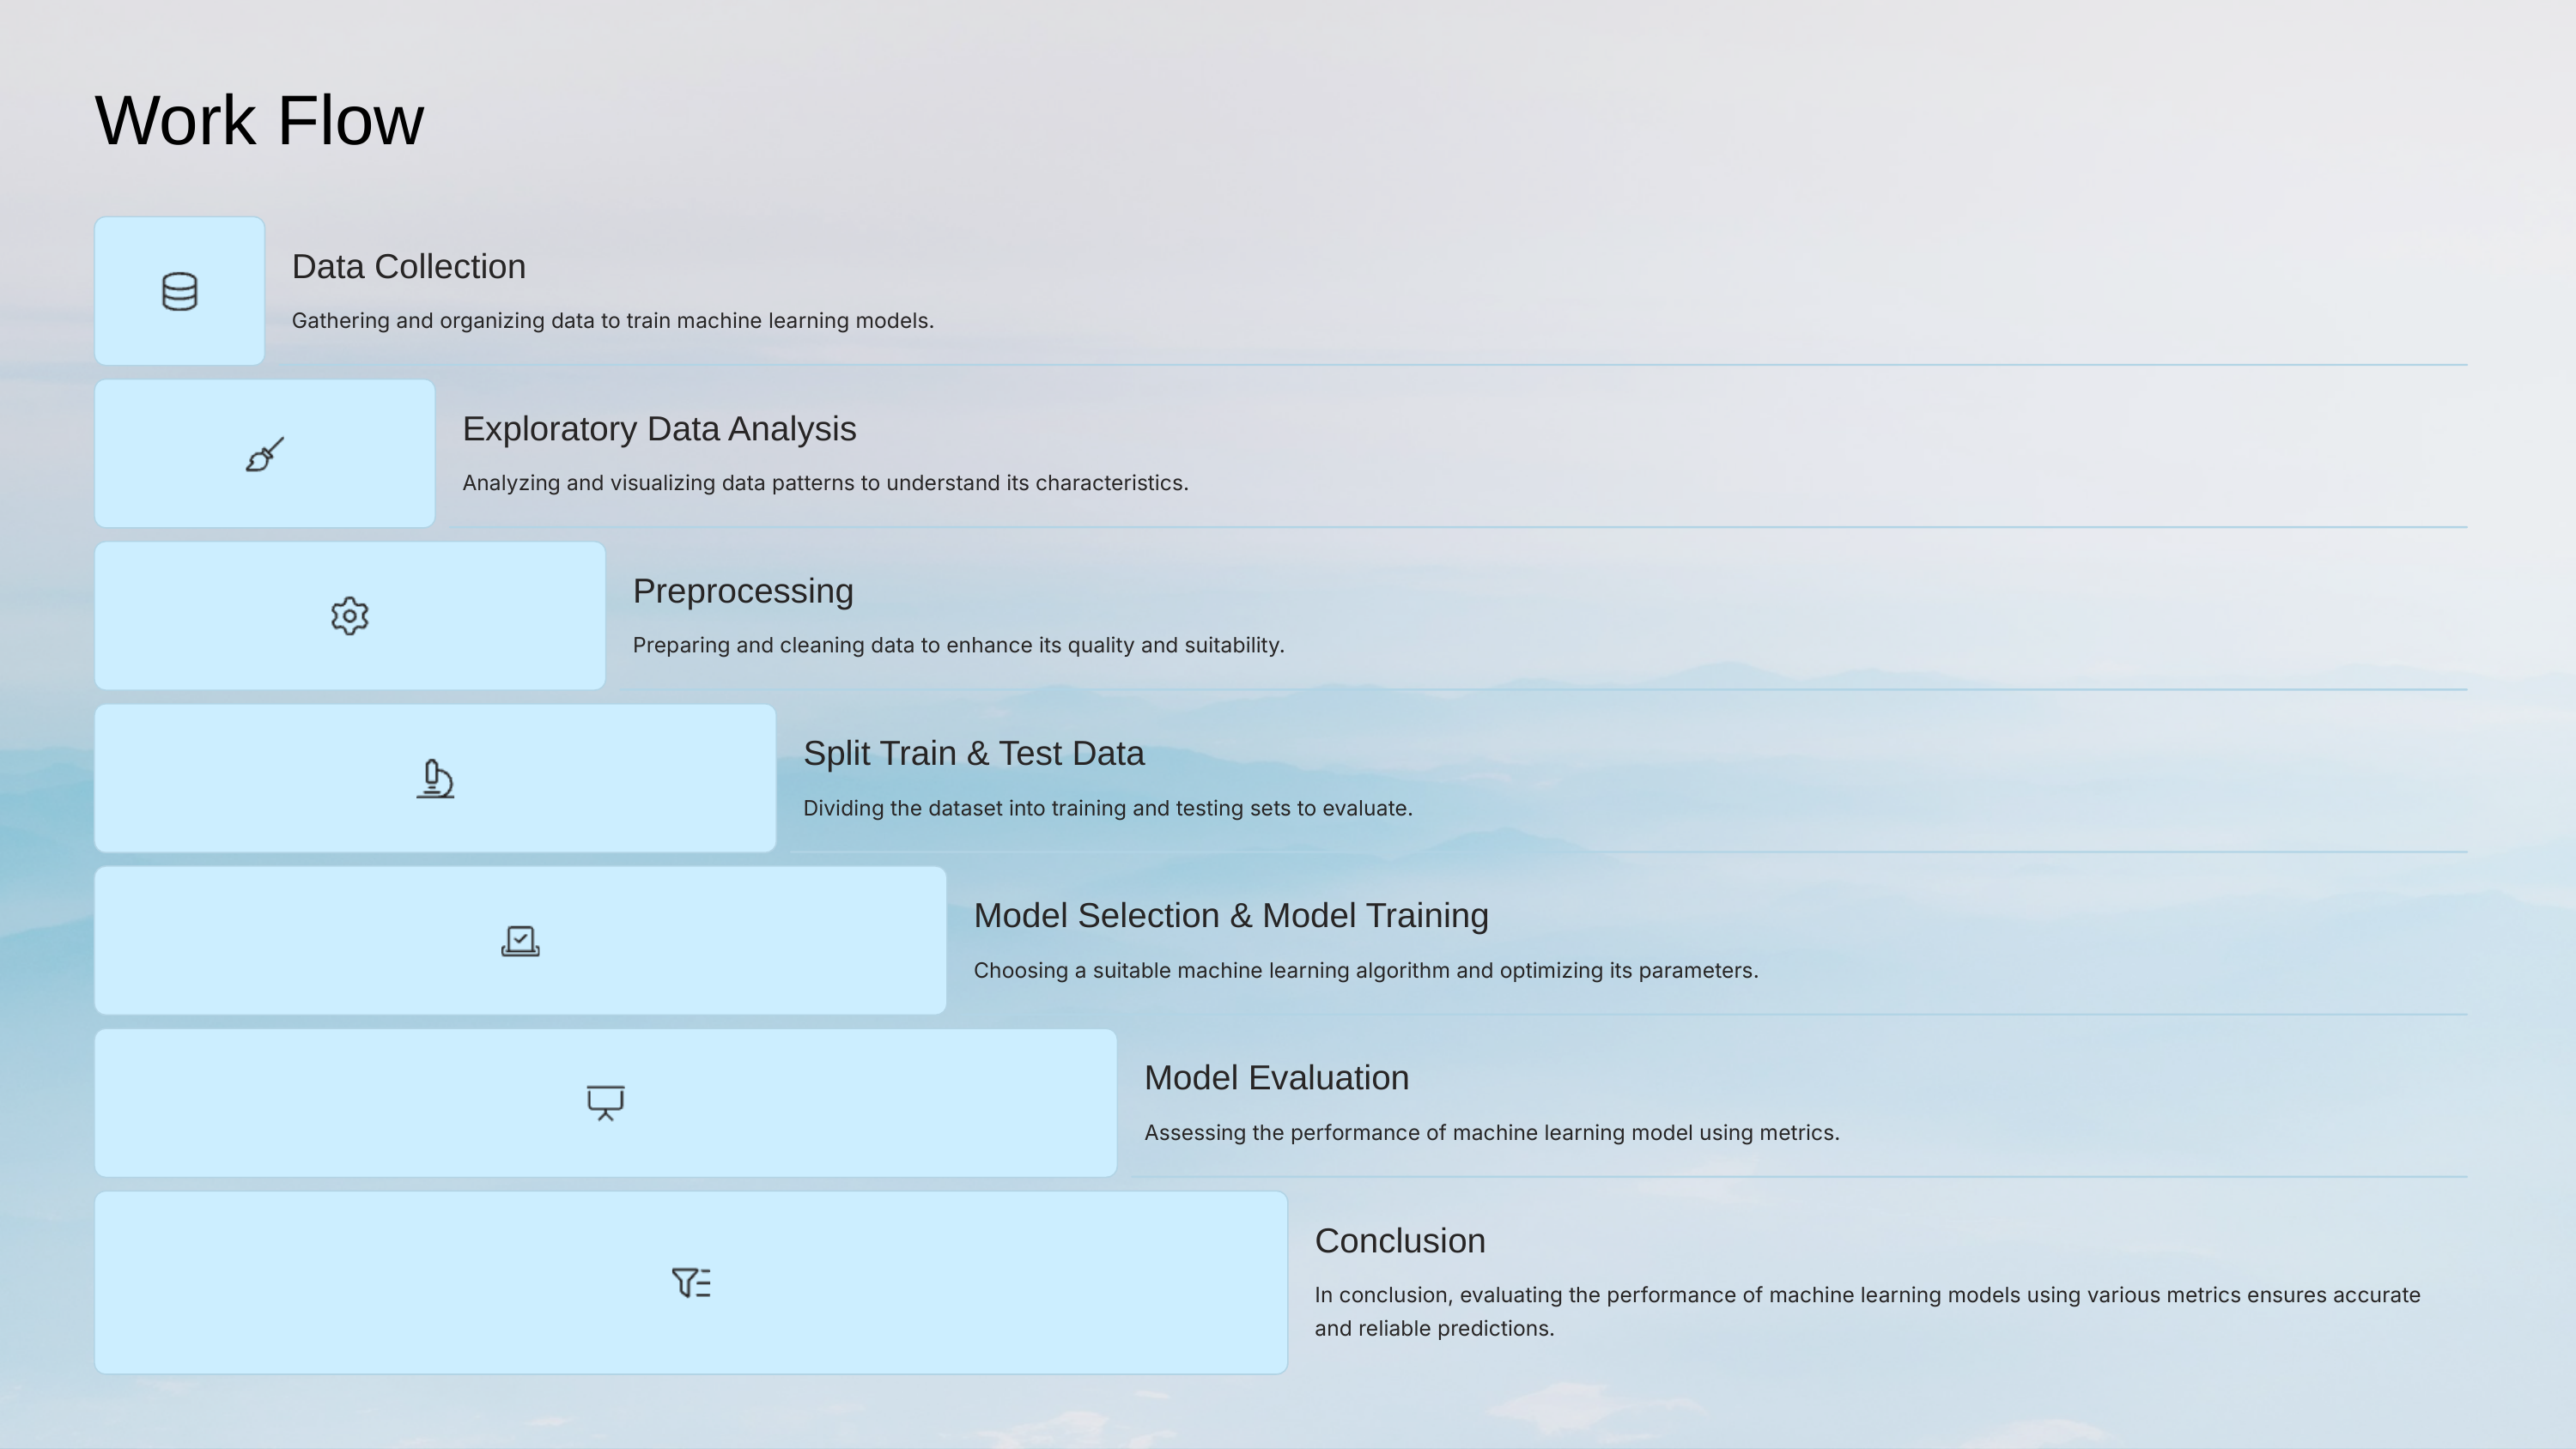

Work Flow

Data Collection

Gathering and organizing data to train machine learning models.

Exploratory Data Analysis

Analyzing and visualizing data patterns to understand its characteristics.

Preprocessing

Preparing and cleaning data to enhance its quality and suitability.

Split Train & Test Data

Dividing the dataset into training and testing sets to evaluate.

Model Selection & Model Training

Choosing a suitable machine learning algorithm and optimizing its parameters.

Model Evaluation

Assessing the performance of machine learning model using metrics.

Conclusion

In conclusion, evaluating the performance of machine learning models using various metrics ensures accurate and reliable predictions.